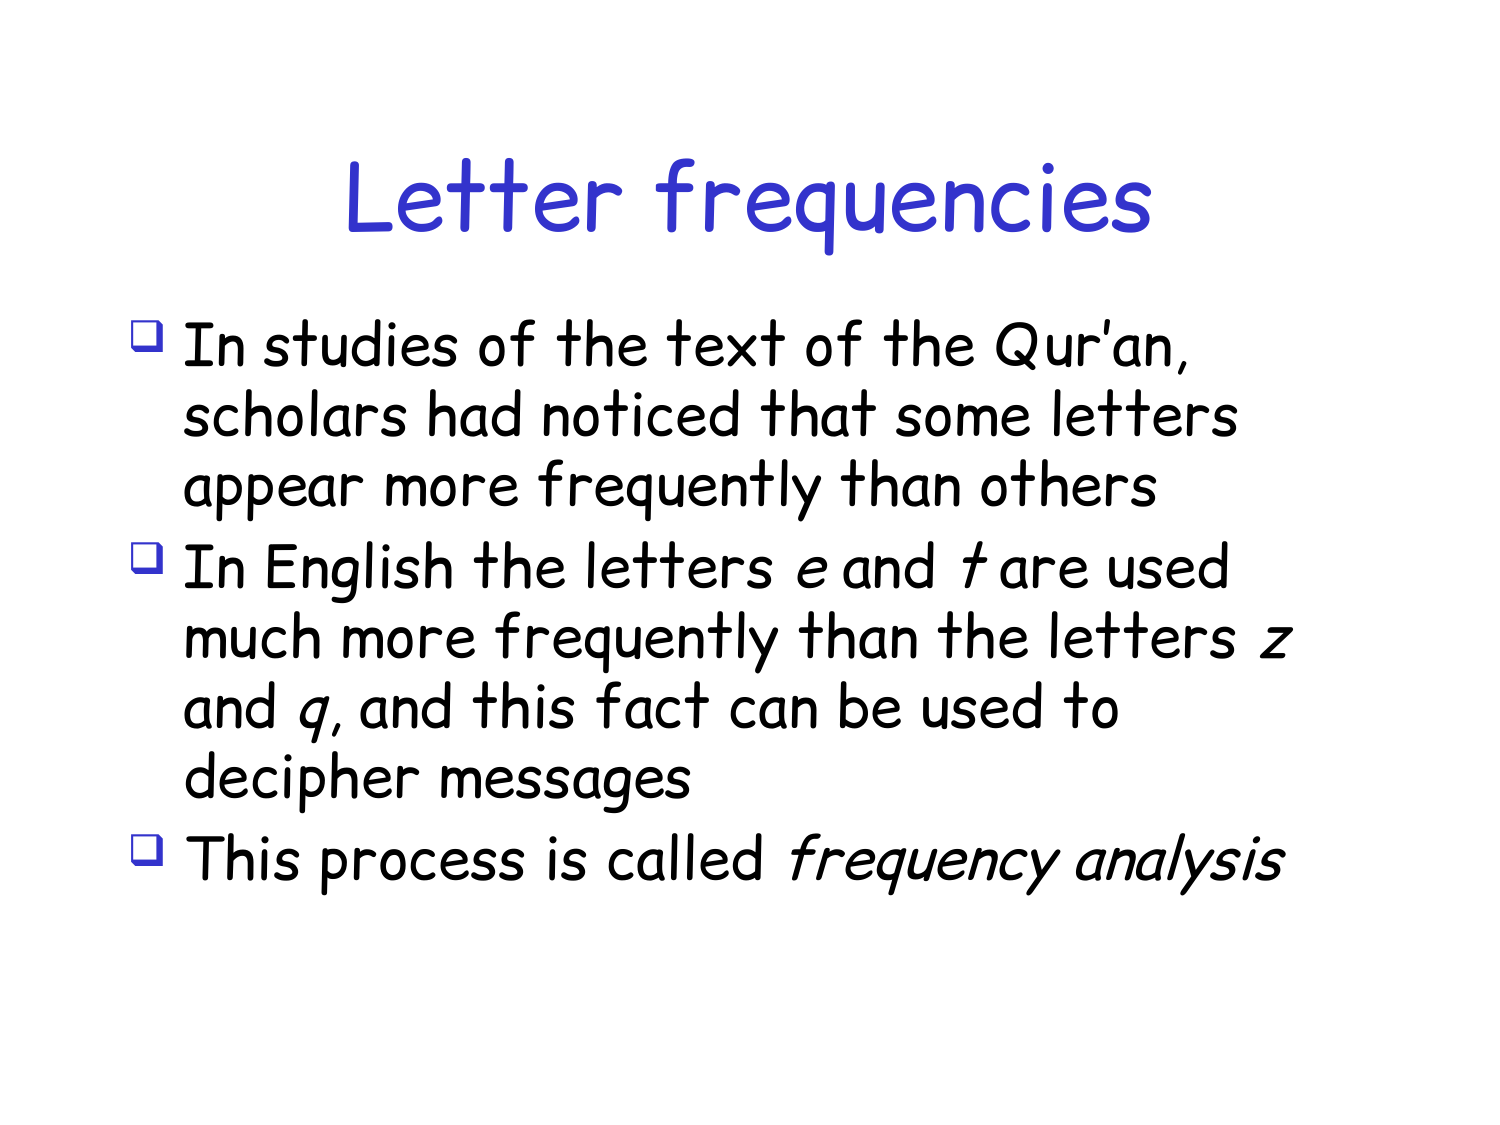

# Letter frequencies
In studies of the text of the Qur’an, scholars had noticed that some letters appear more frequently than others
In English the letters e and t are used much more frequently than the letters z and q, and this fact can be used to decipher messages
This process is called frequency analysis